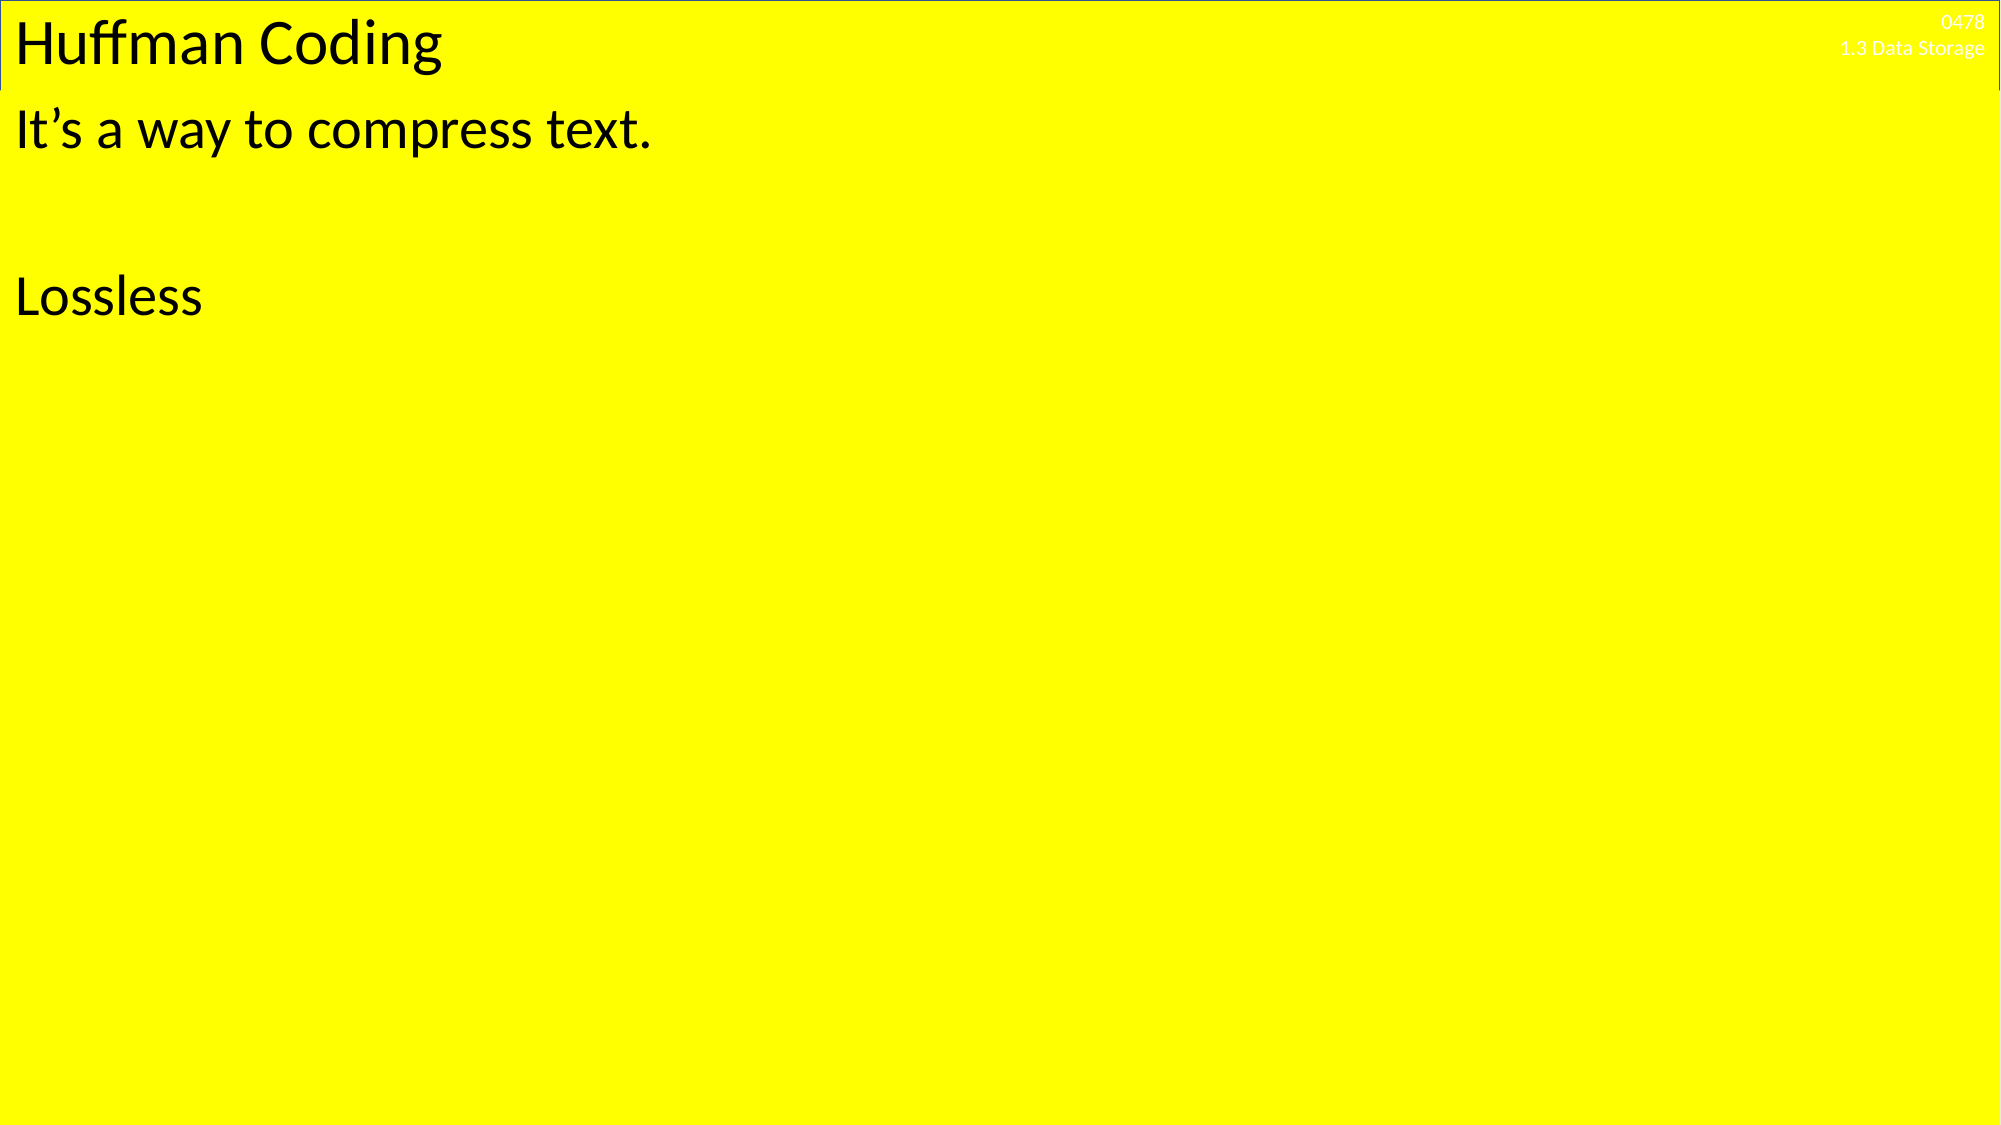

# Huffman Coding
It’s a way to compress text.

Lossless